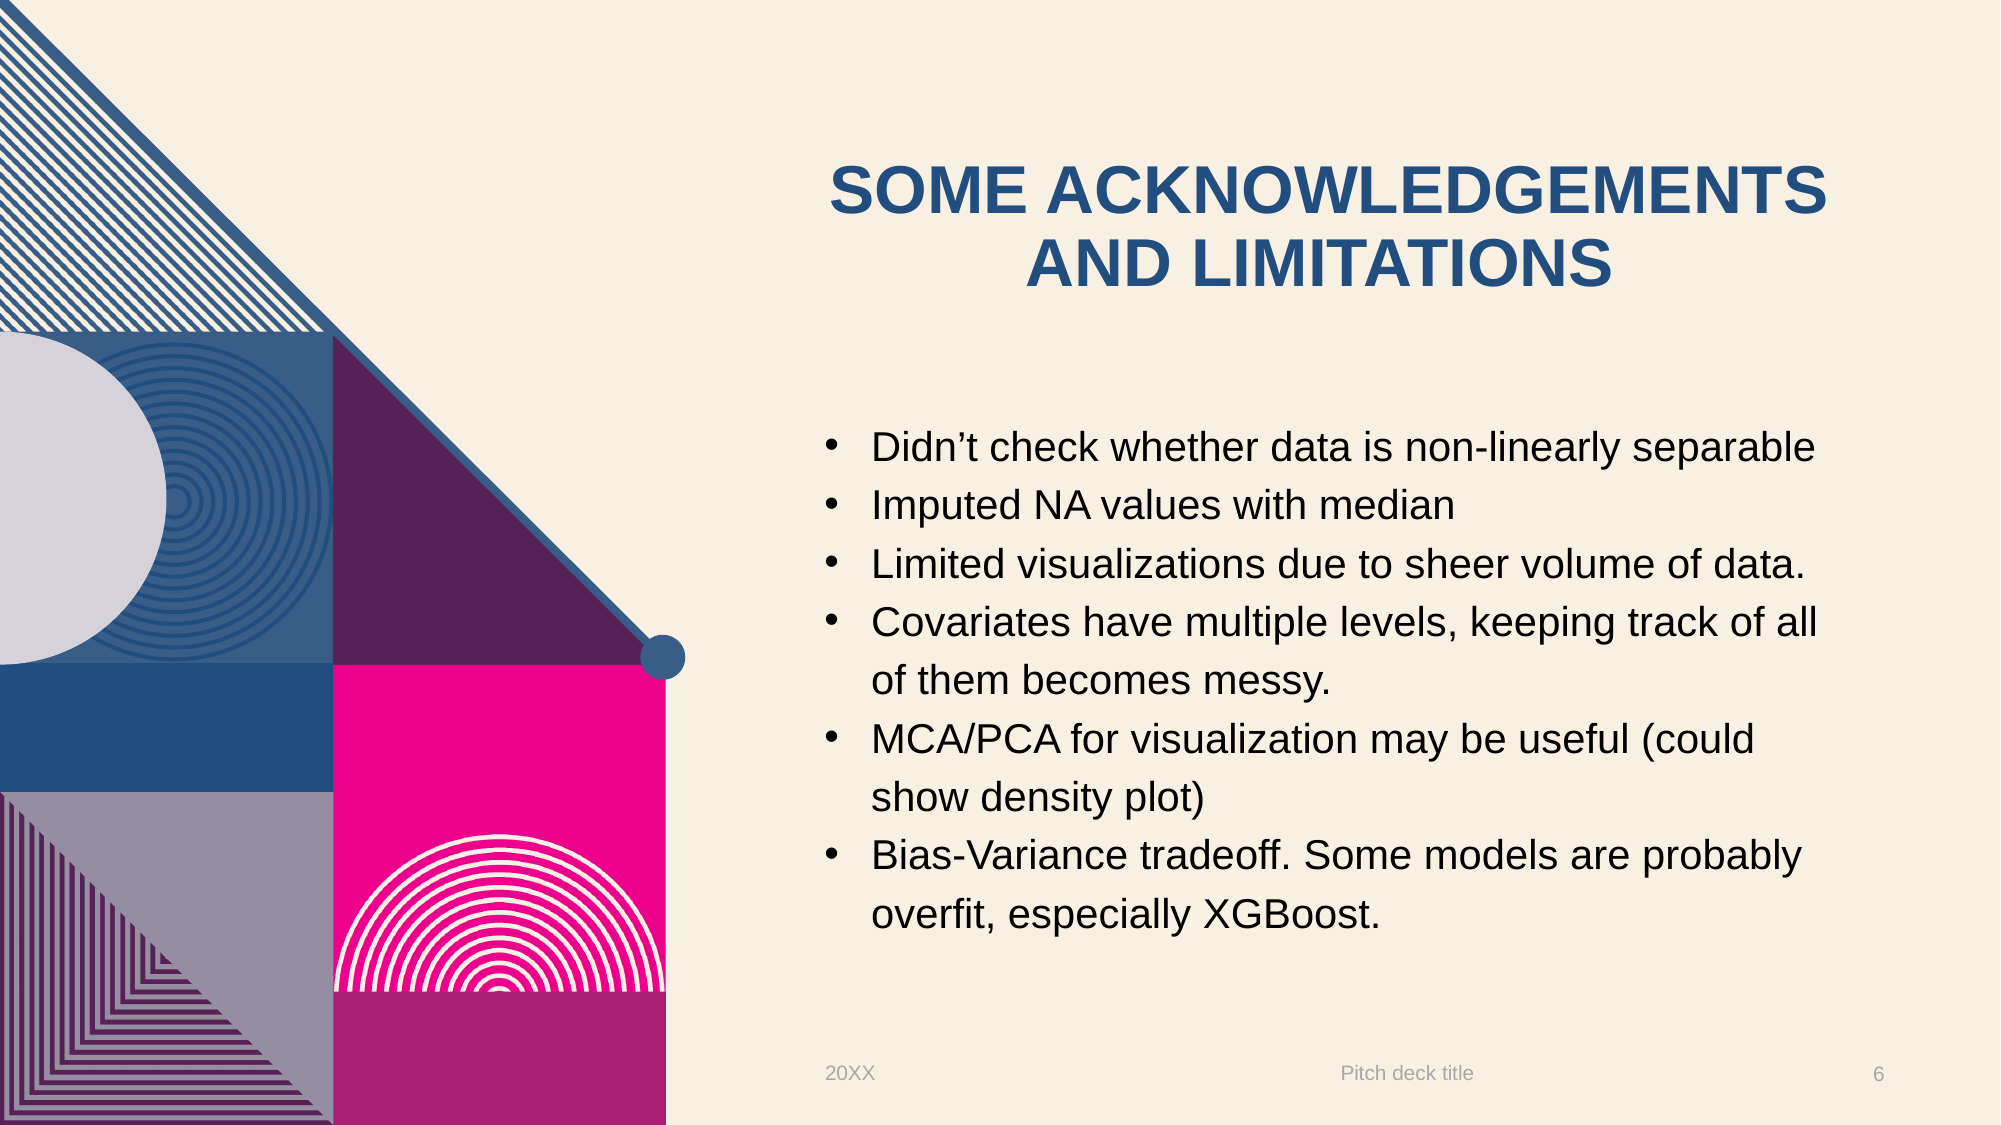

# Some acknowledgements and limitations
Didn’t check whether data is non-linearly separable
Imputed NA values with median
Limited visualizations due to sheer volume of data.
Covariates have multiple levels, keeping track of all of them becomes messy.
MCA/PCA for visualization may be useful (could show density plot)
Bias-Variance tradeoff. Some models are probably overfit, especially XGBoost.

Pitch deck title
20XX
6